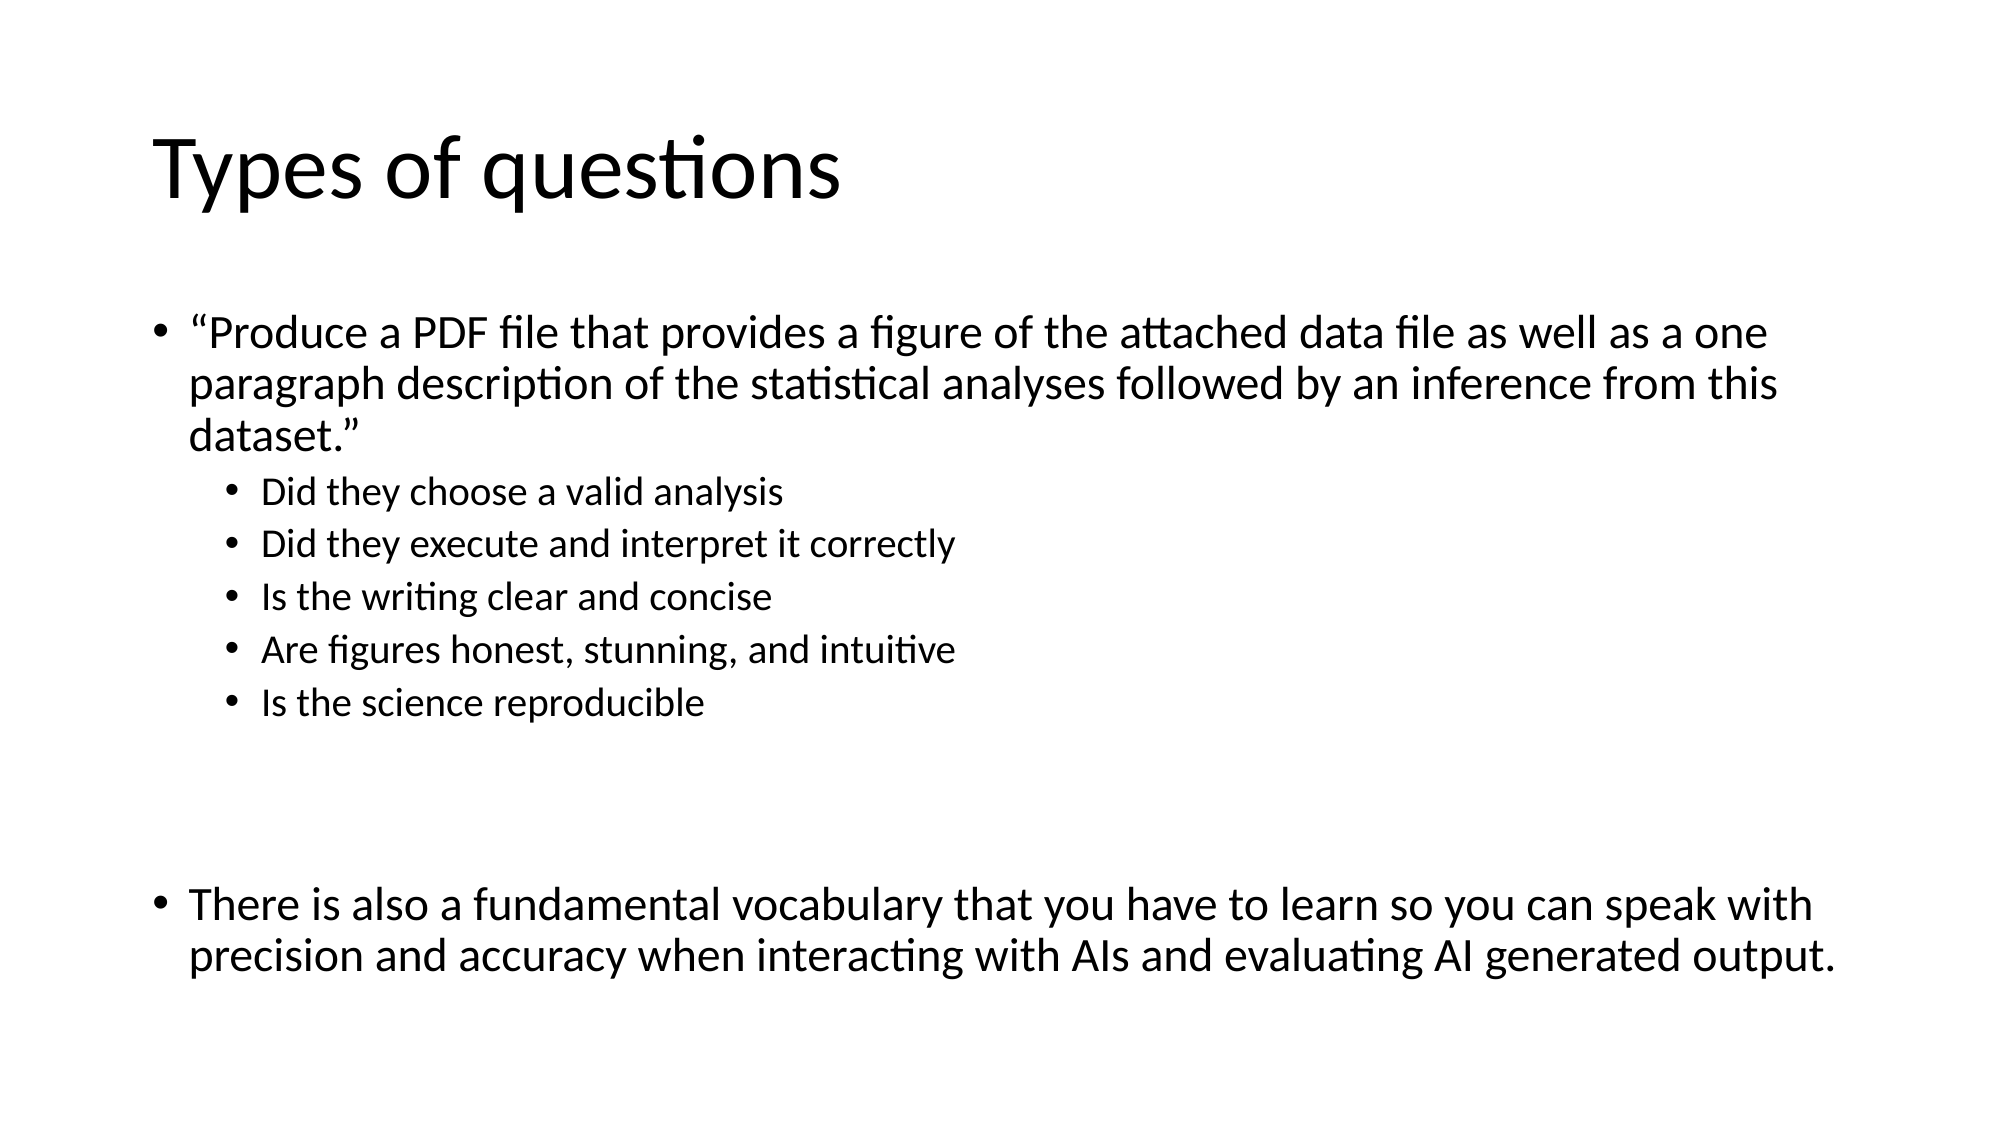

# Types of questions
“Produce a PDF file that provides a figure of the attached data file as well as a one paragraph description of the statistical analyses followed by an inference from this dataset.”
Did they choose a valid analysis
Did they execute and interpret it correctly
Is the writing clear and concise
Are figures honest, stunning, and intuitive
Is the science reproducible

There is also a fundamental vocabulary that you have to learn so you can speak with precision and accuracy when interacting with AIs and evaluating AI generated output.